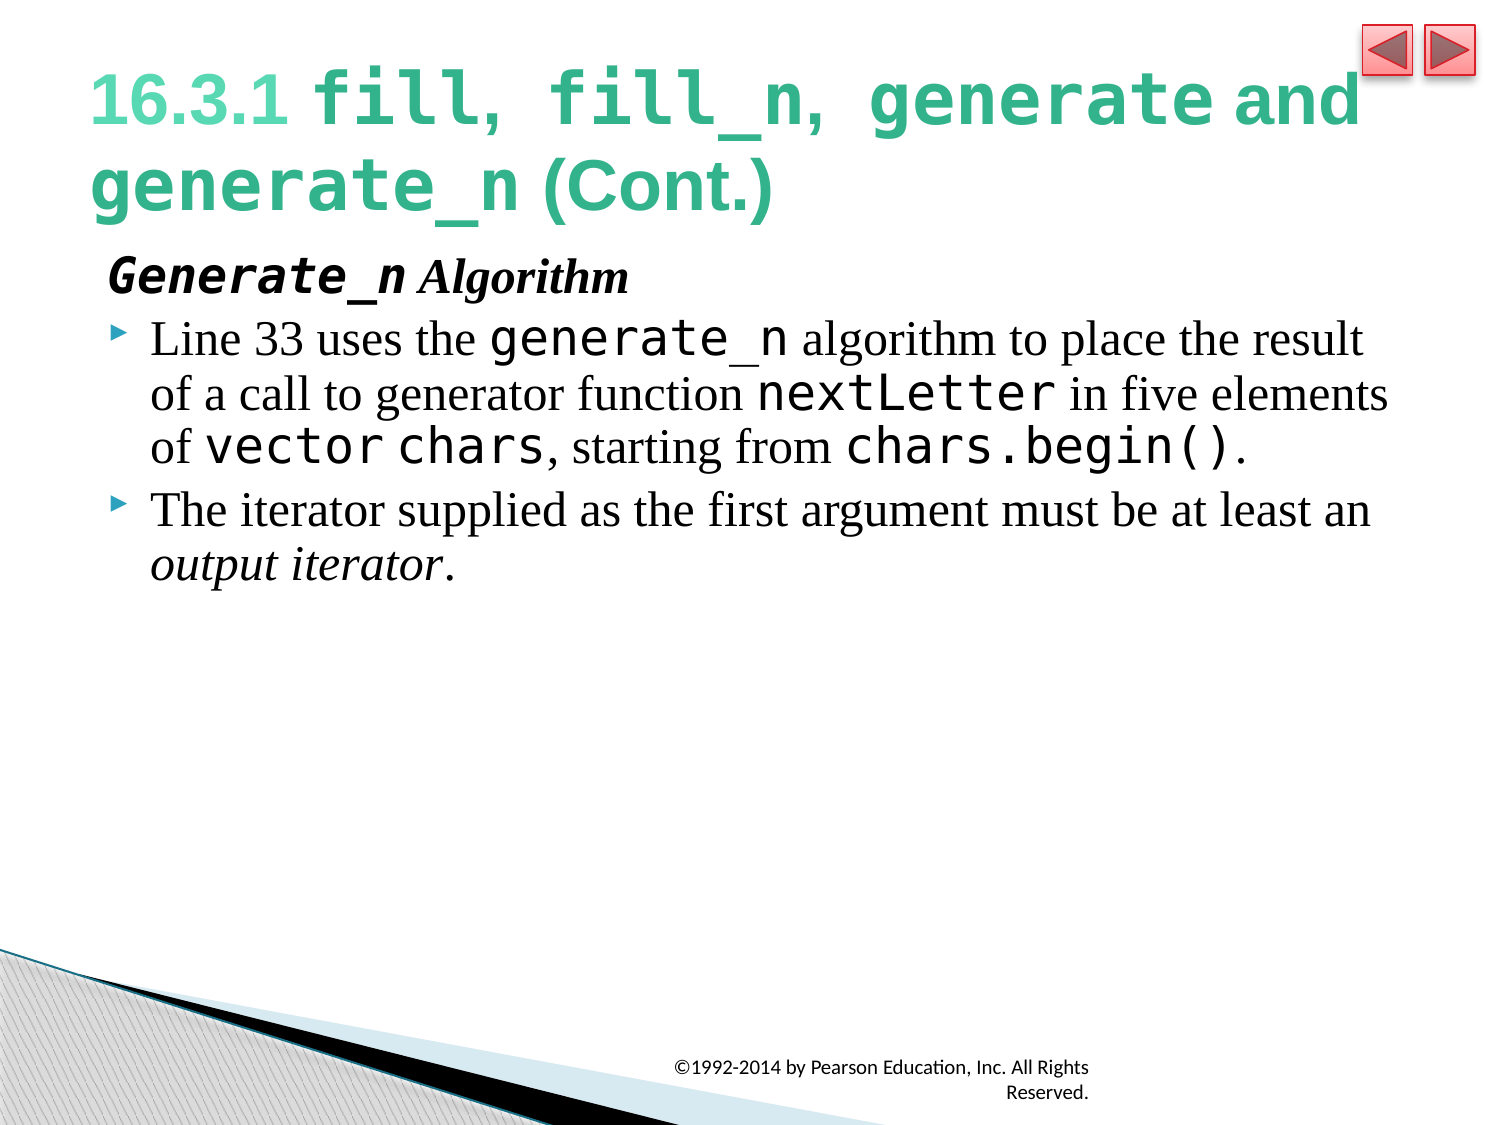

# 16.3.1 fill, fill_n, generate and generate_n (Cont.)
Generate_n Algorithm
Line 33 uses the generate_n algorithm to place the result of a call to generator function nextLetter in five elements of vector chars, starting from chars.begin().
The iterator supplied as the first argument must be at least an output iterator.
©1992-2014 by Pearson Education, Inc. All Rights Reserved.